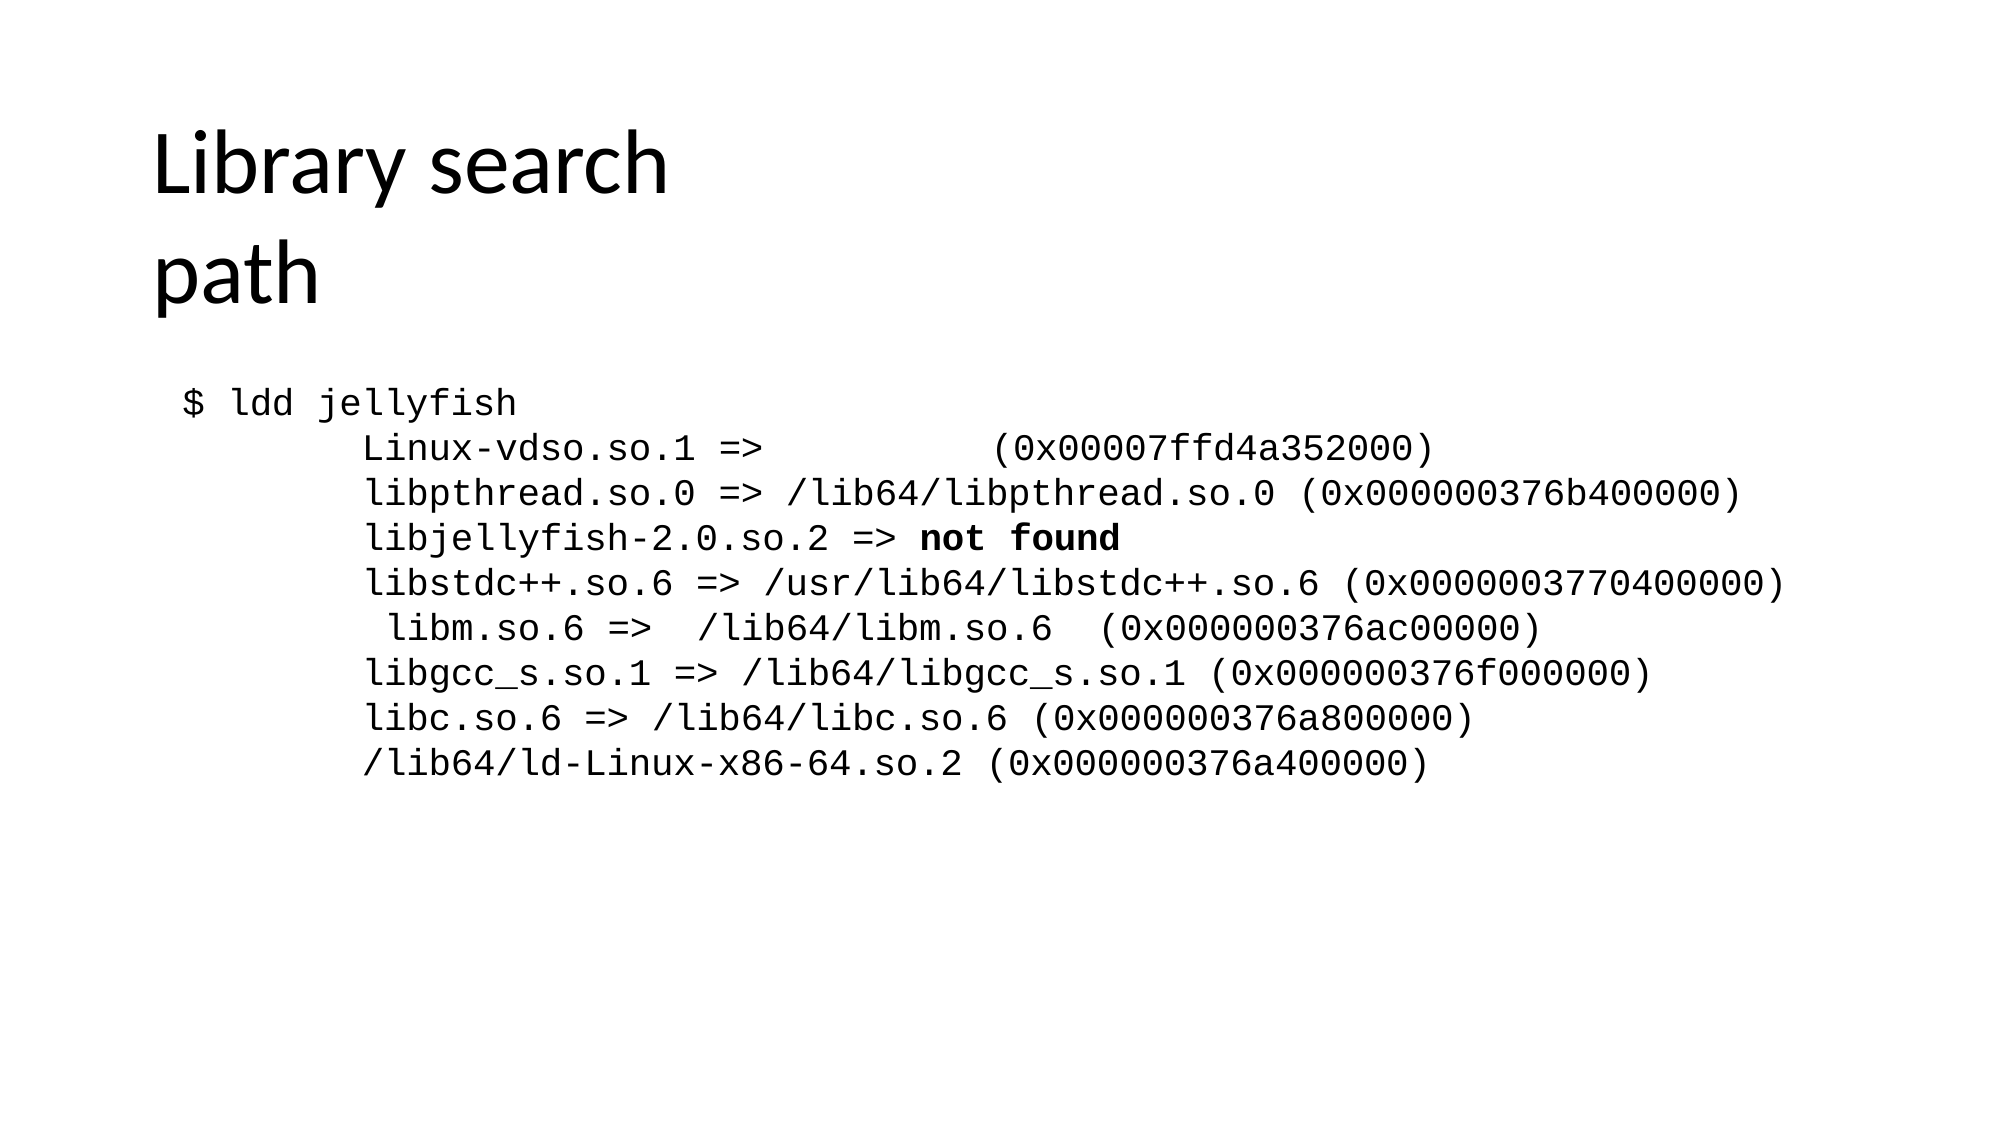

# Library search path
$ ldd jellyfish
Linux-vdso.so.1 =>	(0x00007ffd4a352000)
libpthread.so.0 => /lib64/libpthread.so.0 (0x000000376b400000)
libjellyfish-2.0.so.2 => not found
libstdc++.so.6 => /usr/lib64/libstdc++.so.6 (0x0000003770400000)  libm.so.6 => /lib64/libm.so.6 (0x000000376ac00000)  libgcc_s.so.1 => /lib64/libgcc_s.so.1 (0x000000376f000000)  libc.so.6 => /lib64/libc.so.6 (0x000000376a800000)
/lib64/ld-Linux-x86-64.so.2 (0x000000376a400000)